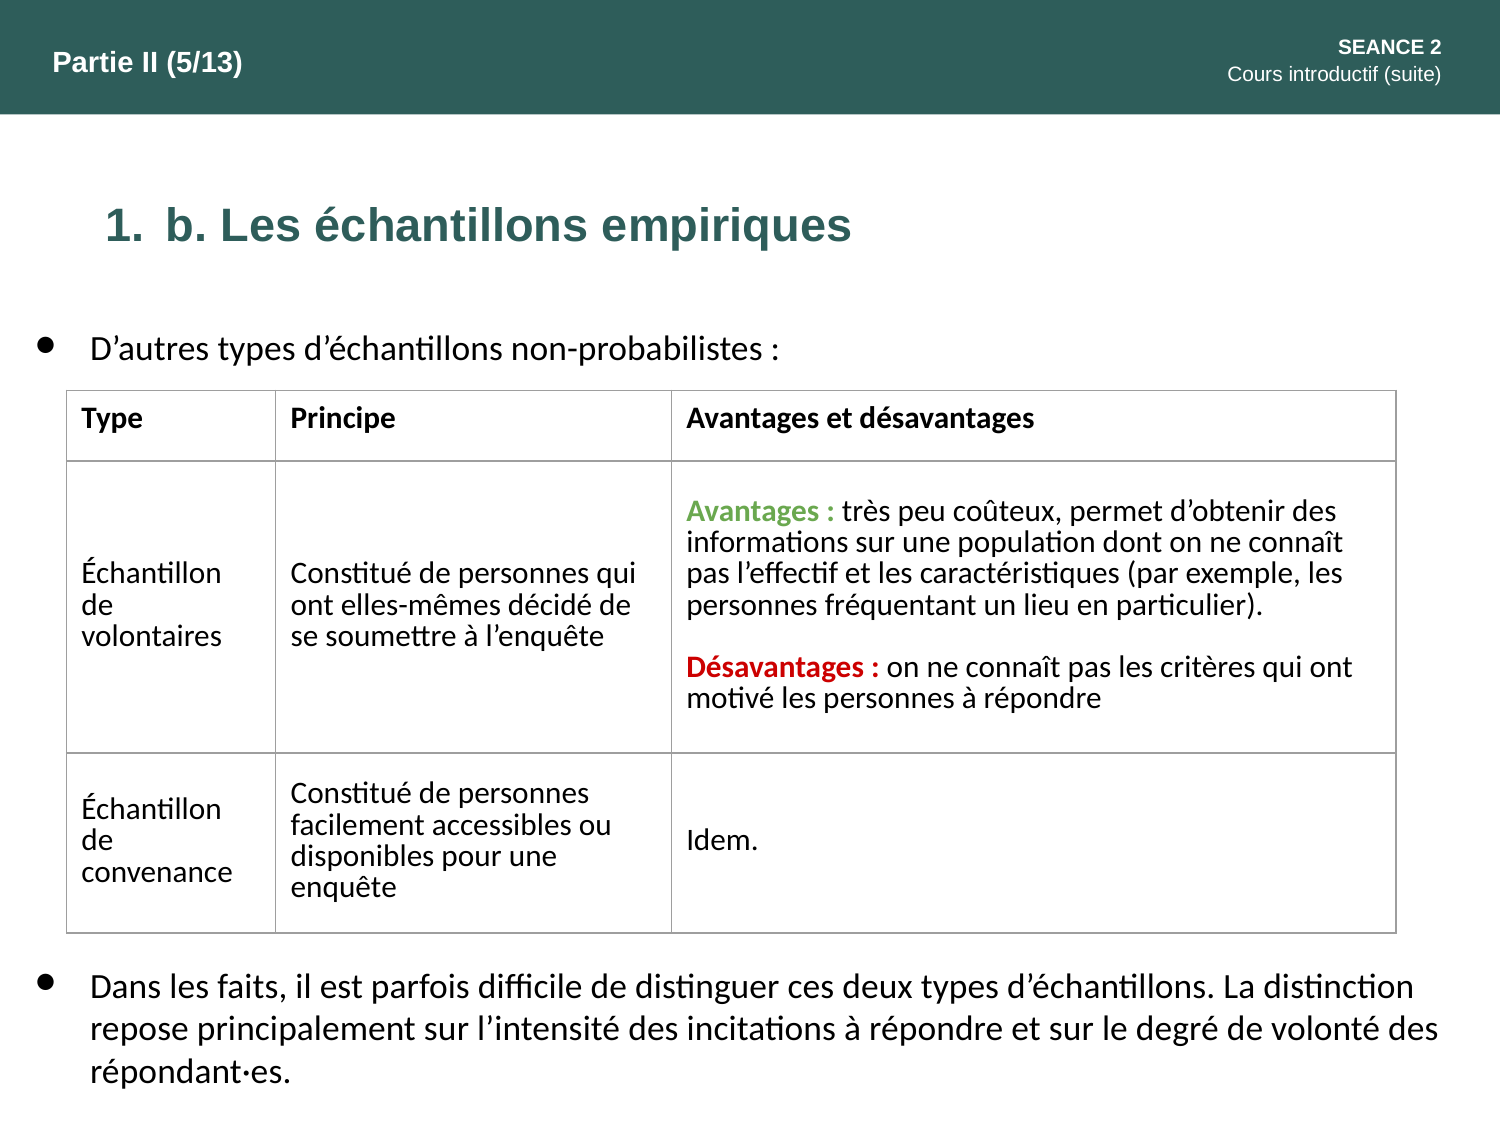

SEANCE 2
Cours introductif (suite)
Partie II (5/13)
b. Les échantillons empiriques

D’autres types d’échantillons non-probabilistes :

Dans les faits, il est parfois difficile de distinguer ces deux types d’échantillons. La distinction repose principalement sur l’intensité des incitations à répondre et sur le degré de volonté des répondant·es.

| Type | Principe | Avantages et désavantages |
| --- | --- | --- |
| Échantillon de volontaires | Constitué de personnes qui ont elles-mêmes décidé de se soumettre à l’enquête | Avantages : très peu coûteux, permet d’obtenir des informations sur une population dont on ne connaît pas l’effectif et les caractéristiques (par exemple, les personnes fréquentant un lieu en particulier). Désavantages : on ne connaît pas les critères qui ont motivé les personnes à répondre |
| Échantillon de convenance | Constitué de personnes facilement accessibles ou disponibles pour une enquête | Idem. |